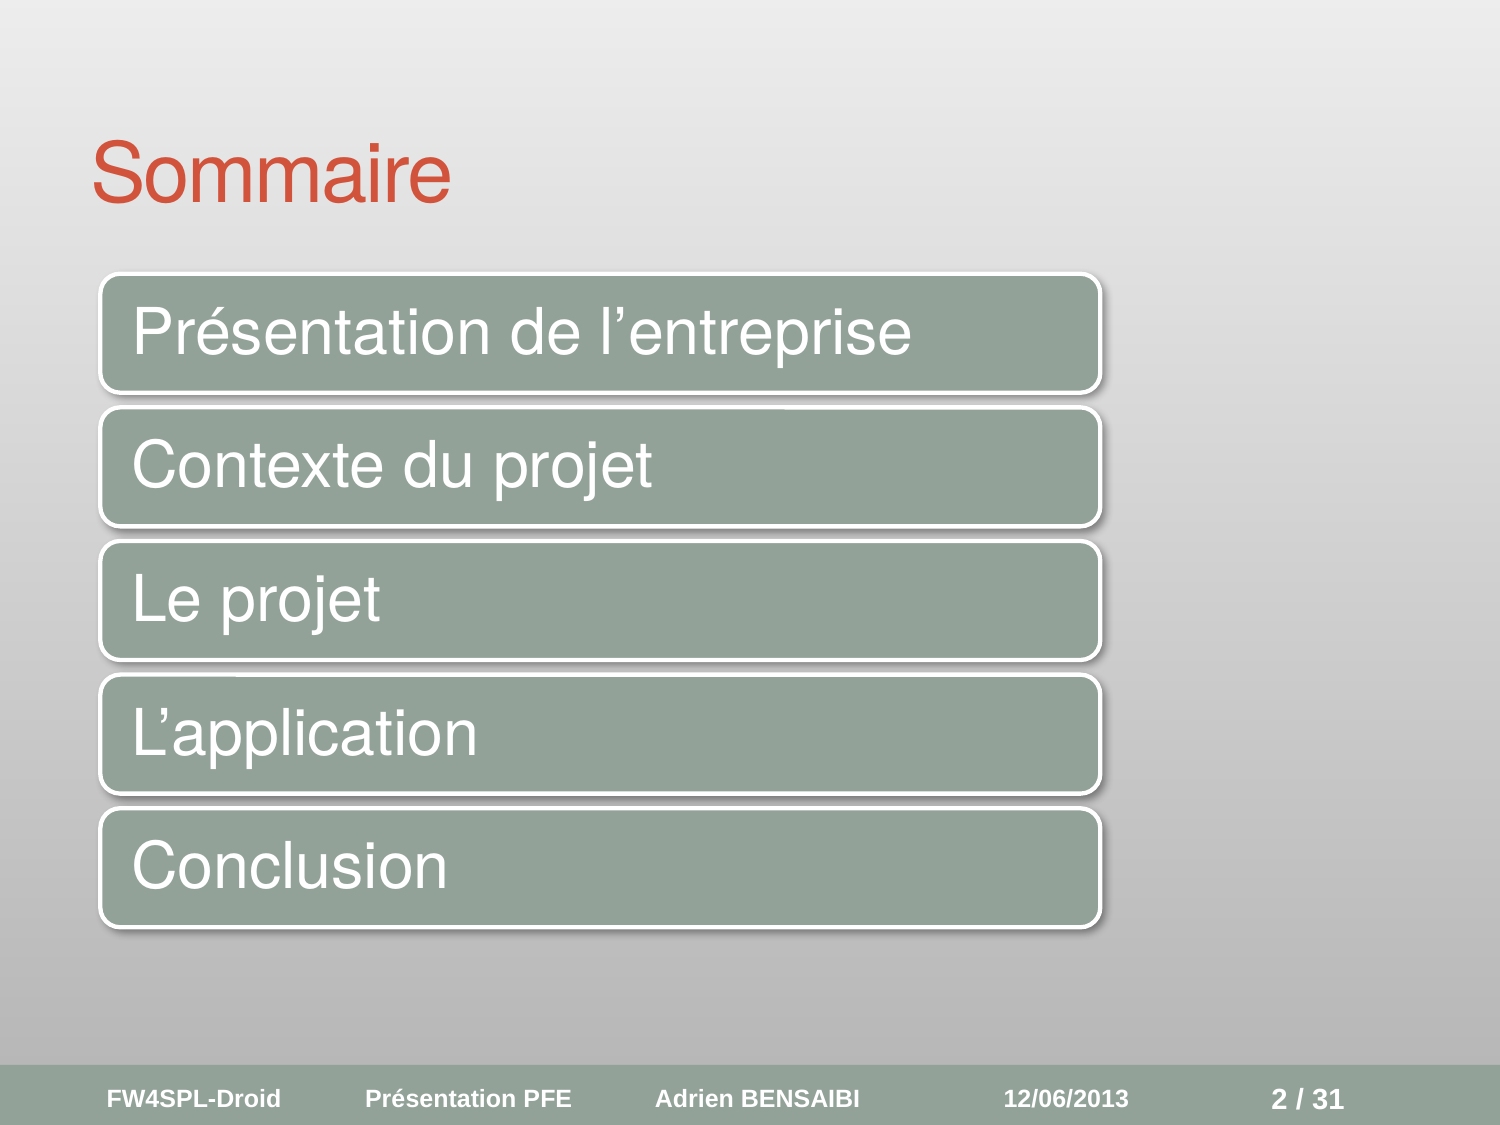

# Sommaire
Présentation de l’entreprise
Contexte du projet
Le projet
L’application
Conclusion